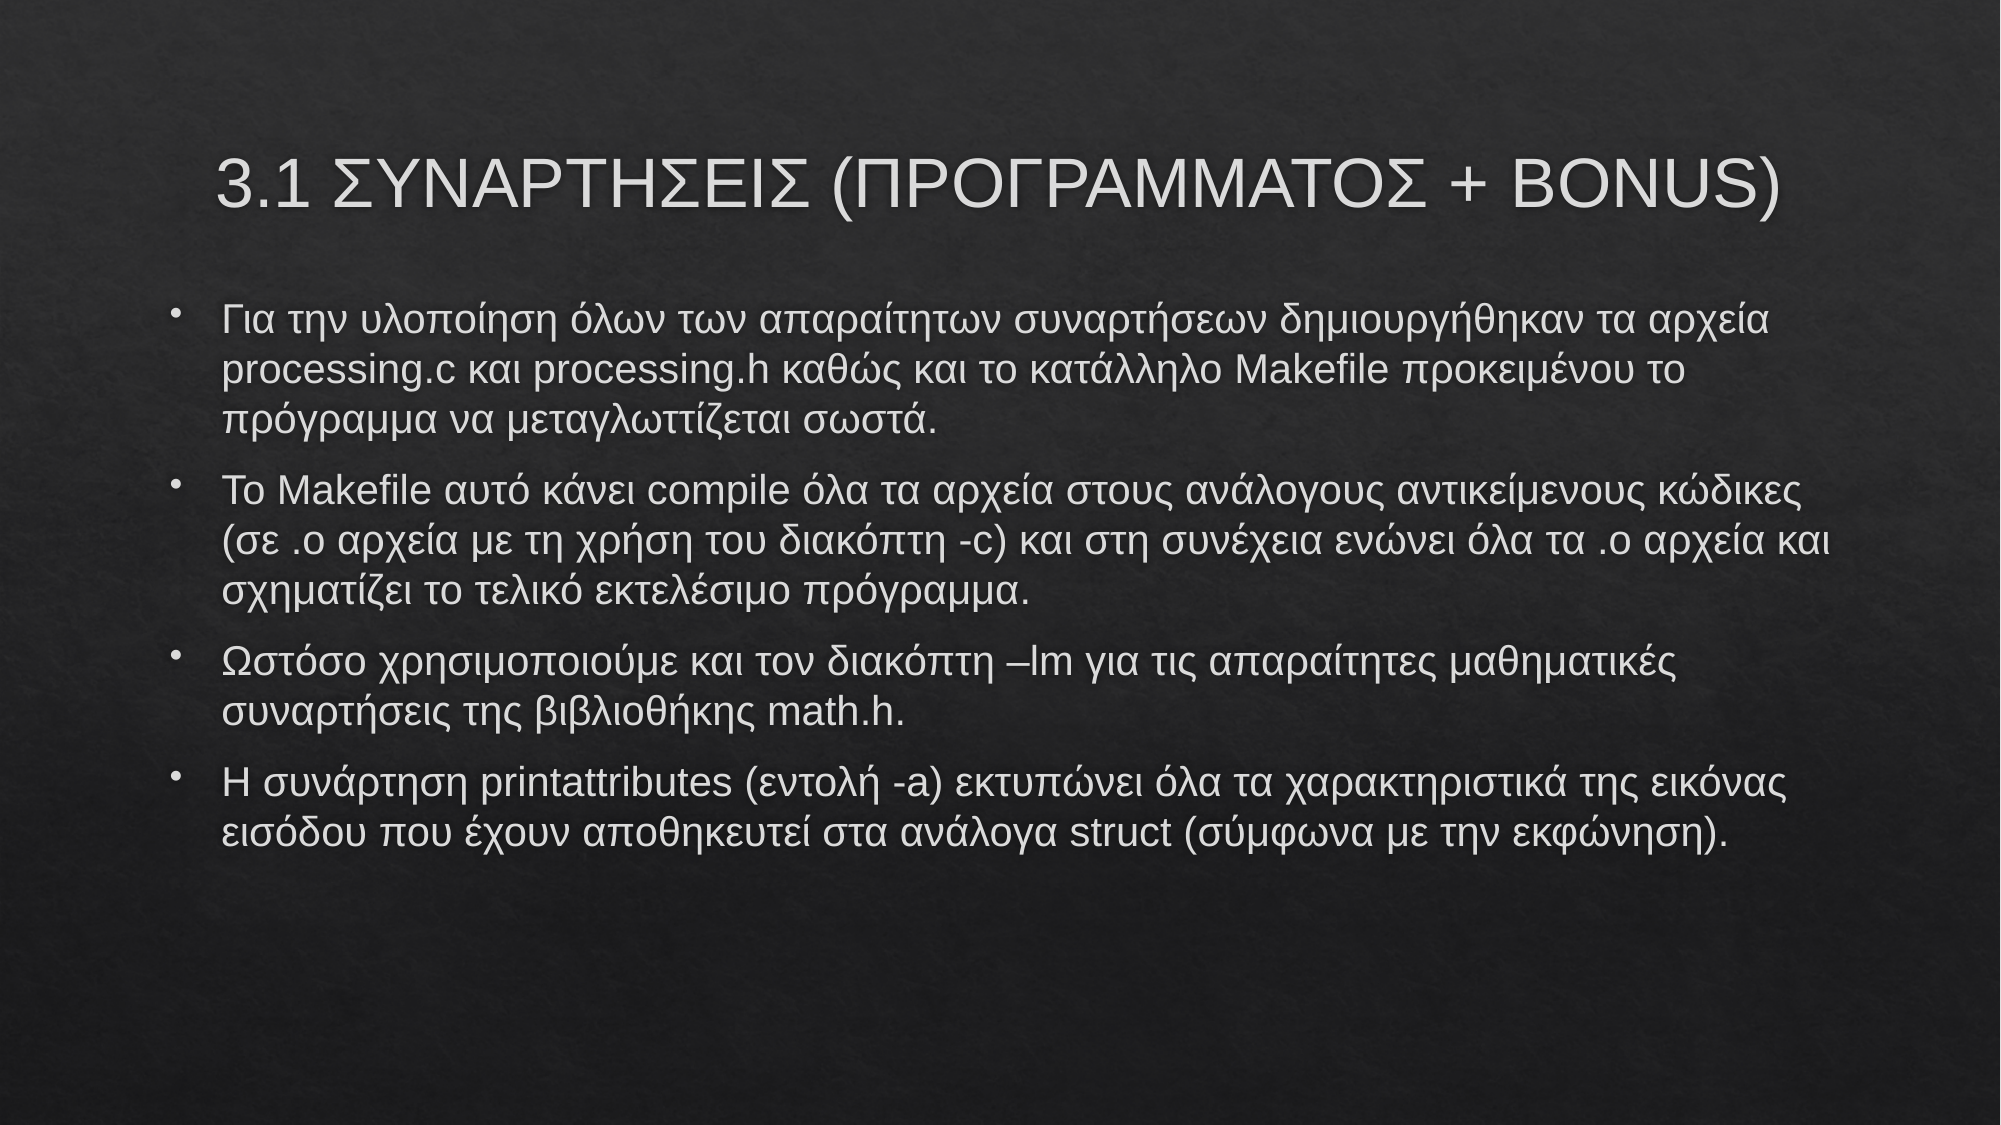

# 3.1 ΣΥΝΑΡΤΗΣΕΙΣ (ΠΡΟΓΡΑΜΜΑΤΟΣ + BONUS)
Για την υλοποίηση όλων των απαραίτητων συναρτήσεων δημιουργήθηκαν τα αρχεία processing.c και processing.h καθώς και το κατάλληλο Makefile προκειμένου το πρόγραμμα να μεταγλωττίζεται σωστά.
Το Makefile αυτό κάνει compile όλα τα αρχεία στους ανάλογους αντικείμενους κώδικες (σε .o αρχεία με τη χρήση του διακόπτη -c) και στη συνέχεια ενώνει όλα τα .ο αρχεία και σχηματίζει το τελικό εκτελέσιμο πρόγραμμα.
Ωστόσο χρησιμοποιούμε και τον διακόπτη –lm για τις απαραίτητες μαθηματικές συναρτήσεις της βιβλιοθήκης math.h.
H συνάρτηση printattributes (εντολή -a) εκτυπώνει όλα τα χαρακτηριστικά της εικόνας εισόδου που έχουν αποθηκευτεί στα ανάλογα struct (σύμφωνα με την εκφώνηση).